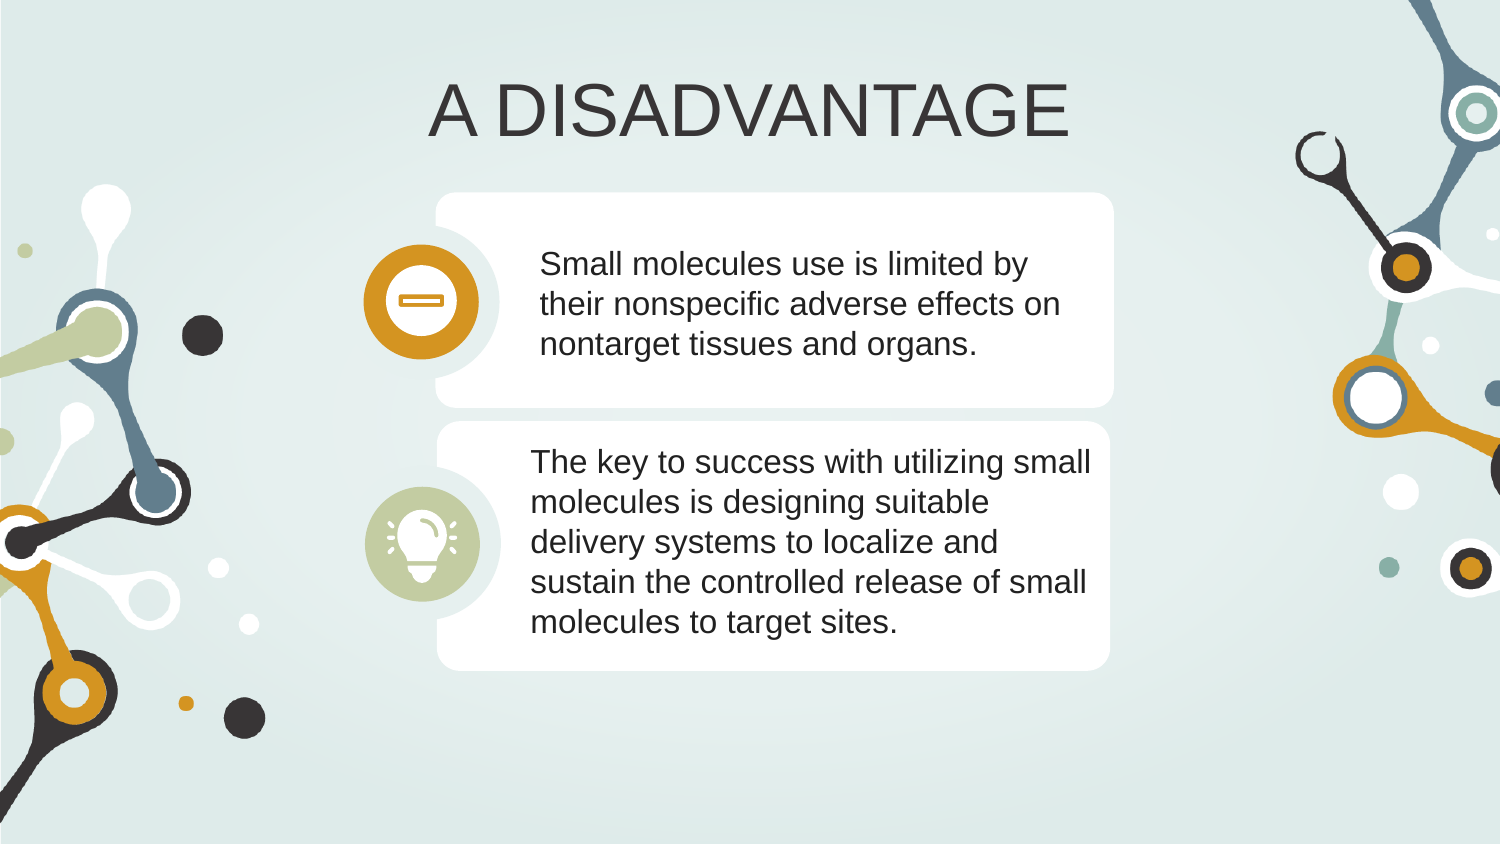

A DISADVANTAGE

Small molecules use is limited by their nonspecific adverse effects on nontarget tissues and organs.

The key to success with utilizing small molecules is designing suitable delivery systems to localize and sustain the controlled release of small molecules to target sites.